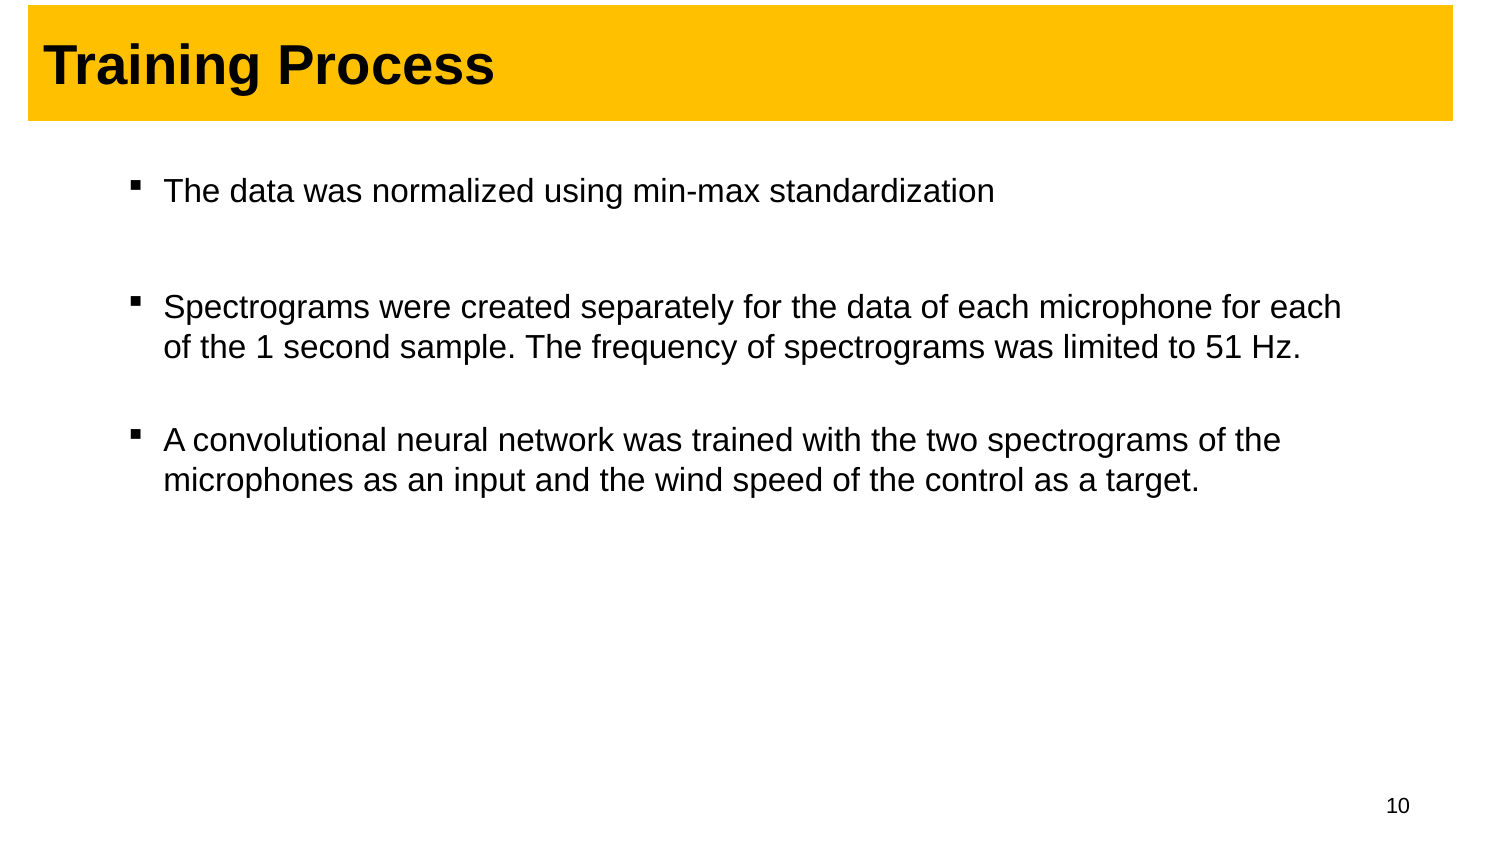

# Training Process
The data was normalized using min-max standardization

Spectrograms were created separately for the data of each microphone for each of the 1 second sample. The frequency of spectrograms was limited to 51 Hz.

A convolutional neural network was trained with the two spectrograms of the microphones as an input and the wind speed of the control as a target.

10